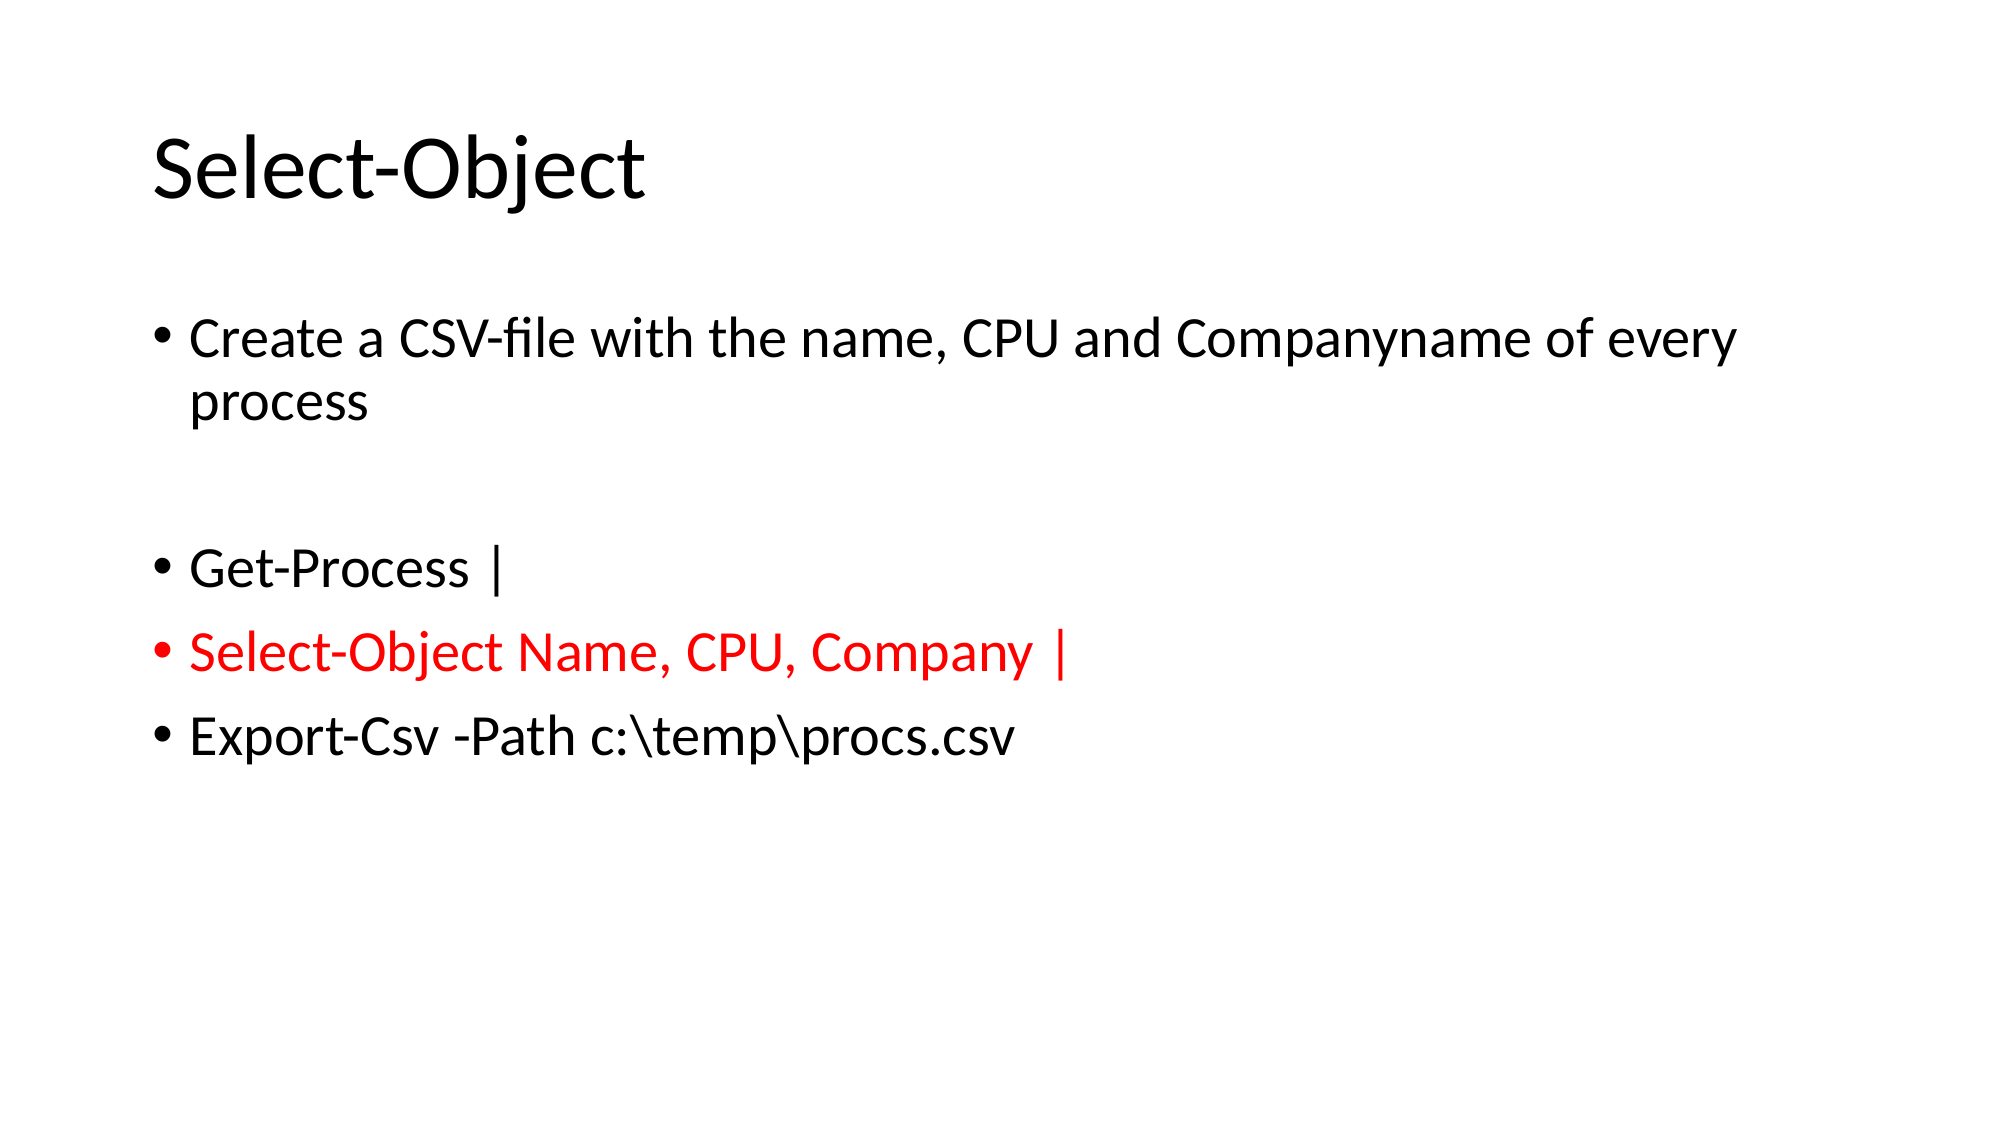

# Select-Object
Create a CSV-file with the name, CPU and Companyname of every process

Get-Process |
Select-Object Name, CPU, Company |
Export-Csv -Path c:\temp\procs.csv